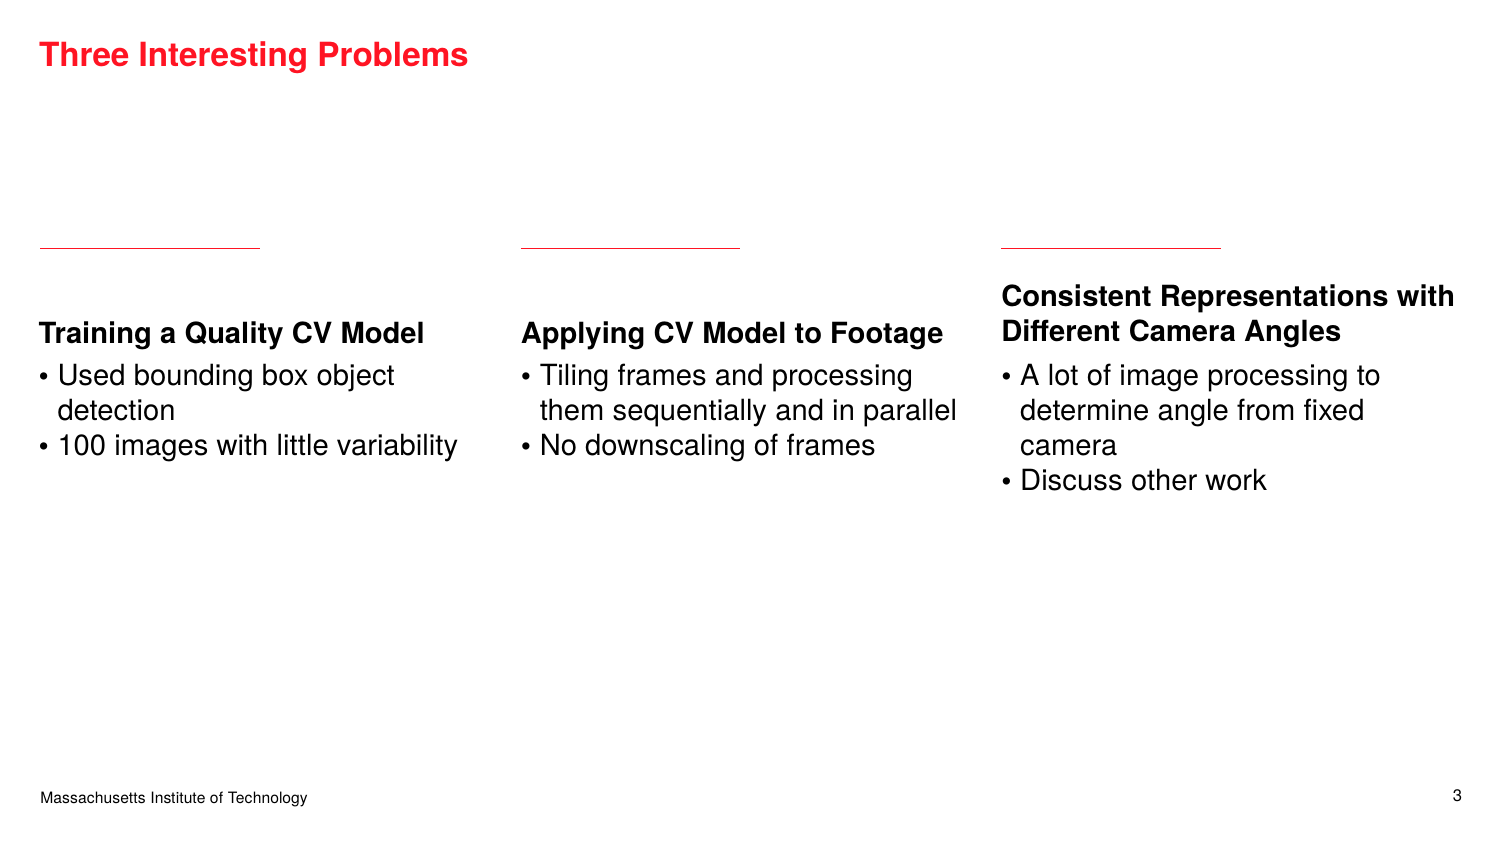

# Three Interesting Problems
Consistent Representations with Different Camera Angles
Training a Quality CV Model
Applying CV Model to Footage
Used bounding box object detection
100 images with little variability
Tiling frames and processing them sequentially and in parallel
No downscaling of frames

A lot of image processing to determine angle from fixed camera
Discuss other work

3